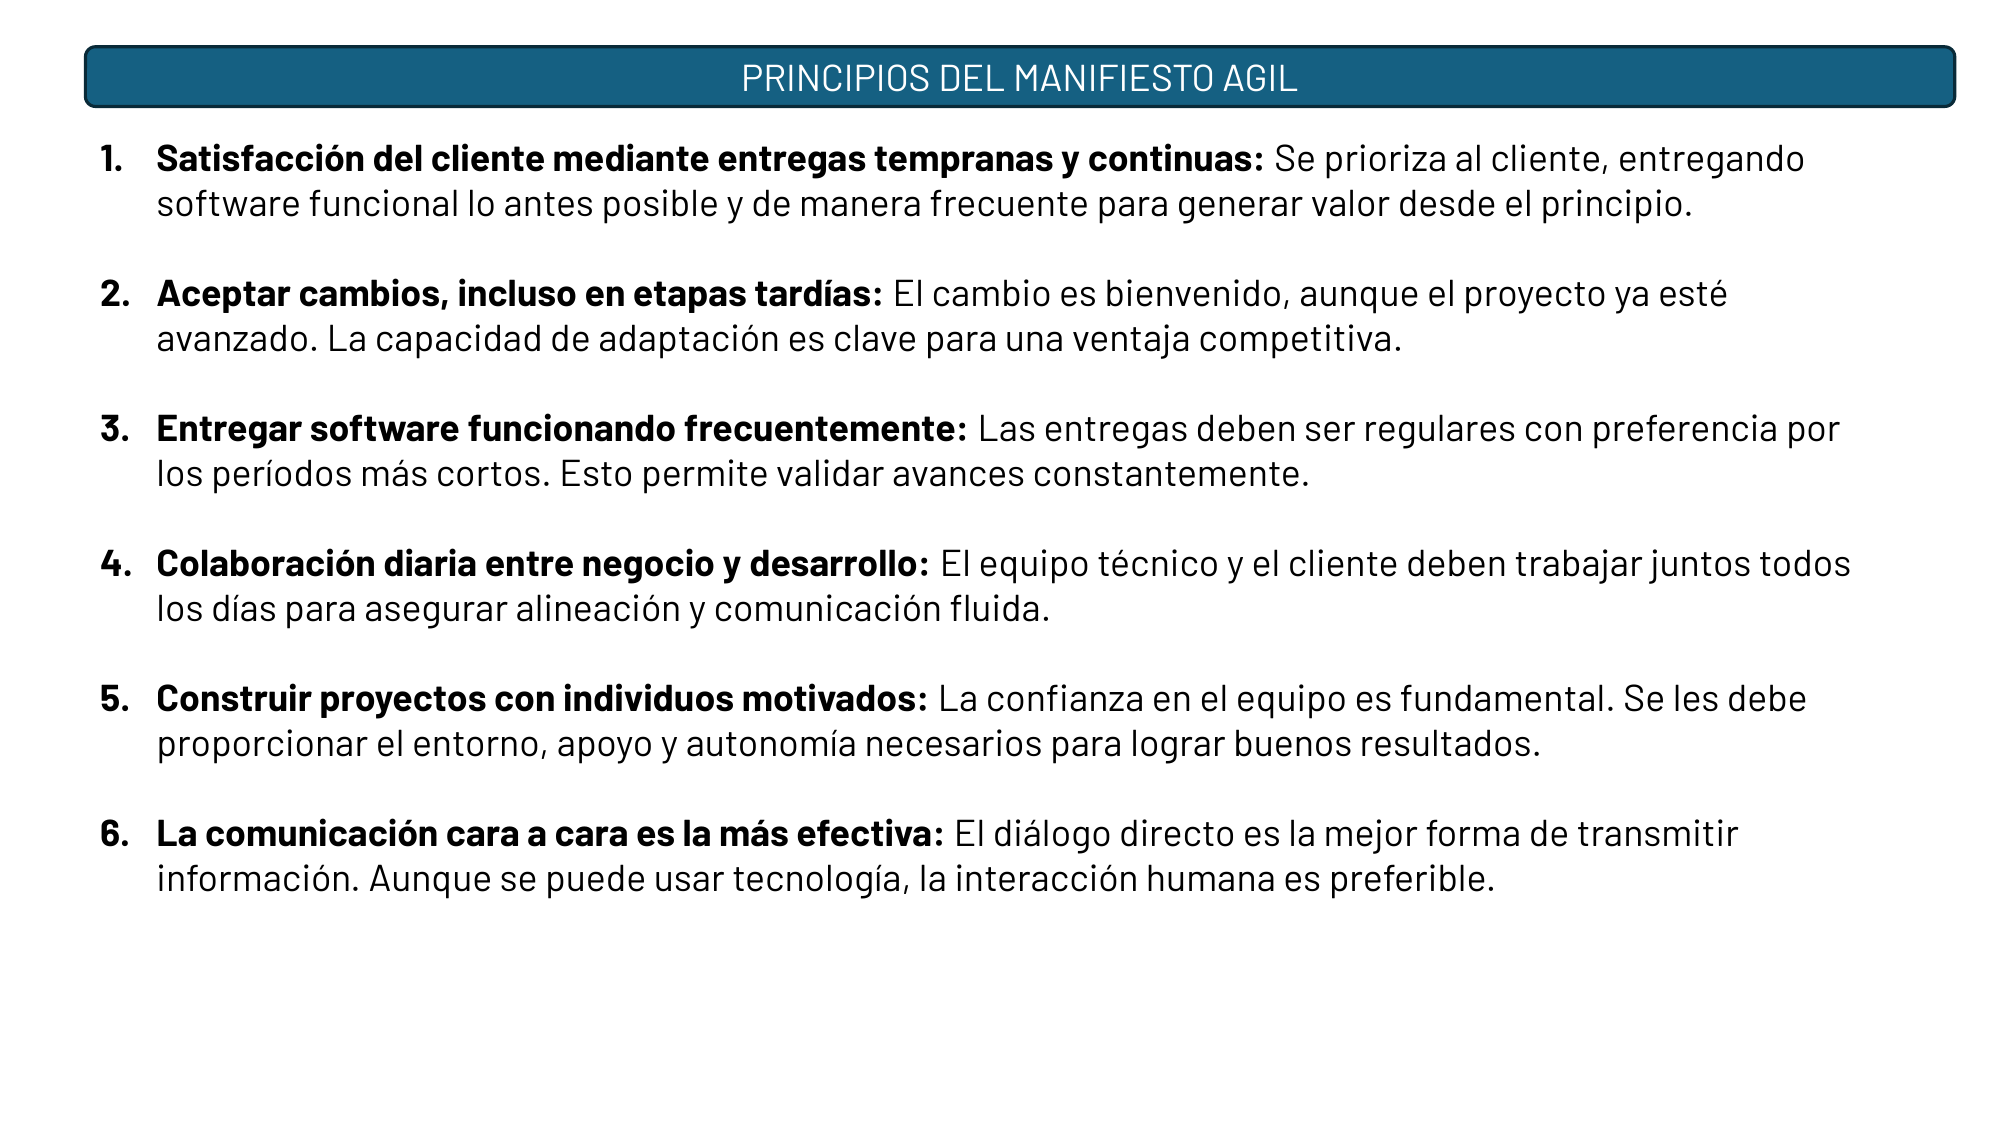

PRINCIPIOS DEL MANIFIESTO AGIL
Satisfacción del cliente mediante entregas tempranas y continuas: Se prioriza al cliente, entregando software funcional lo antes posible y de manera frecuente para generar valor desde el principio.

Aceptar cambios, incluso en etapas tardías: El cambio es bienvenido, aunque el proyecto ya esté avanzado. La capacidad de adaptación es clave para una ventaja competitiva.

Entregar software funcionando frecuentemente: Las entregas deben ser regulares con preferencia por los períodos más cortos. Esto permite validar avances constantemente.

Colaboración diaria entre negocio y desarrollo: El equipo técnico y el cliente deben trabajar juntos todos los días para asegurar alineación y comunicación fluida.

Construir proyectos con individuos motivados: La confianza en el equipo es fundamental. Se les debe proporcionar el entorno, apoyo y autonomía necesarios para lograr buenos resultados.

La comunicación cara a cara es la más efectiva: El diálogo directo es la mejor forma de transmitir información. Aunque se puede usar tecnología, la interacción humana es preferible.